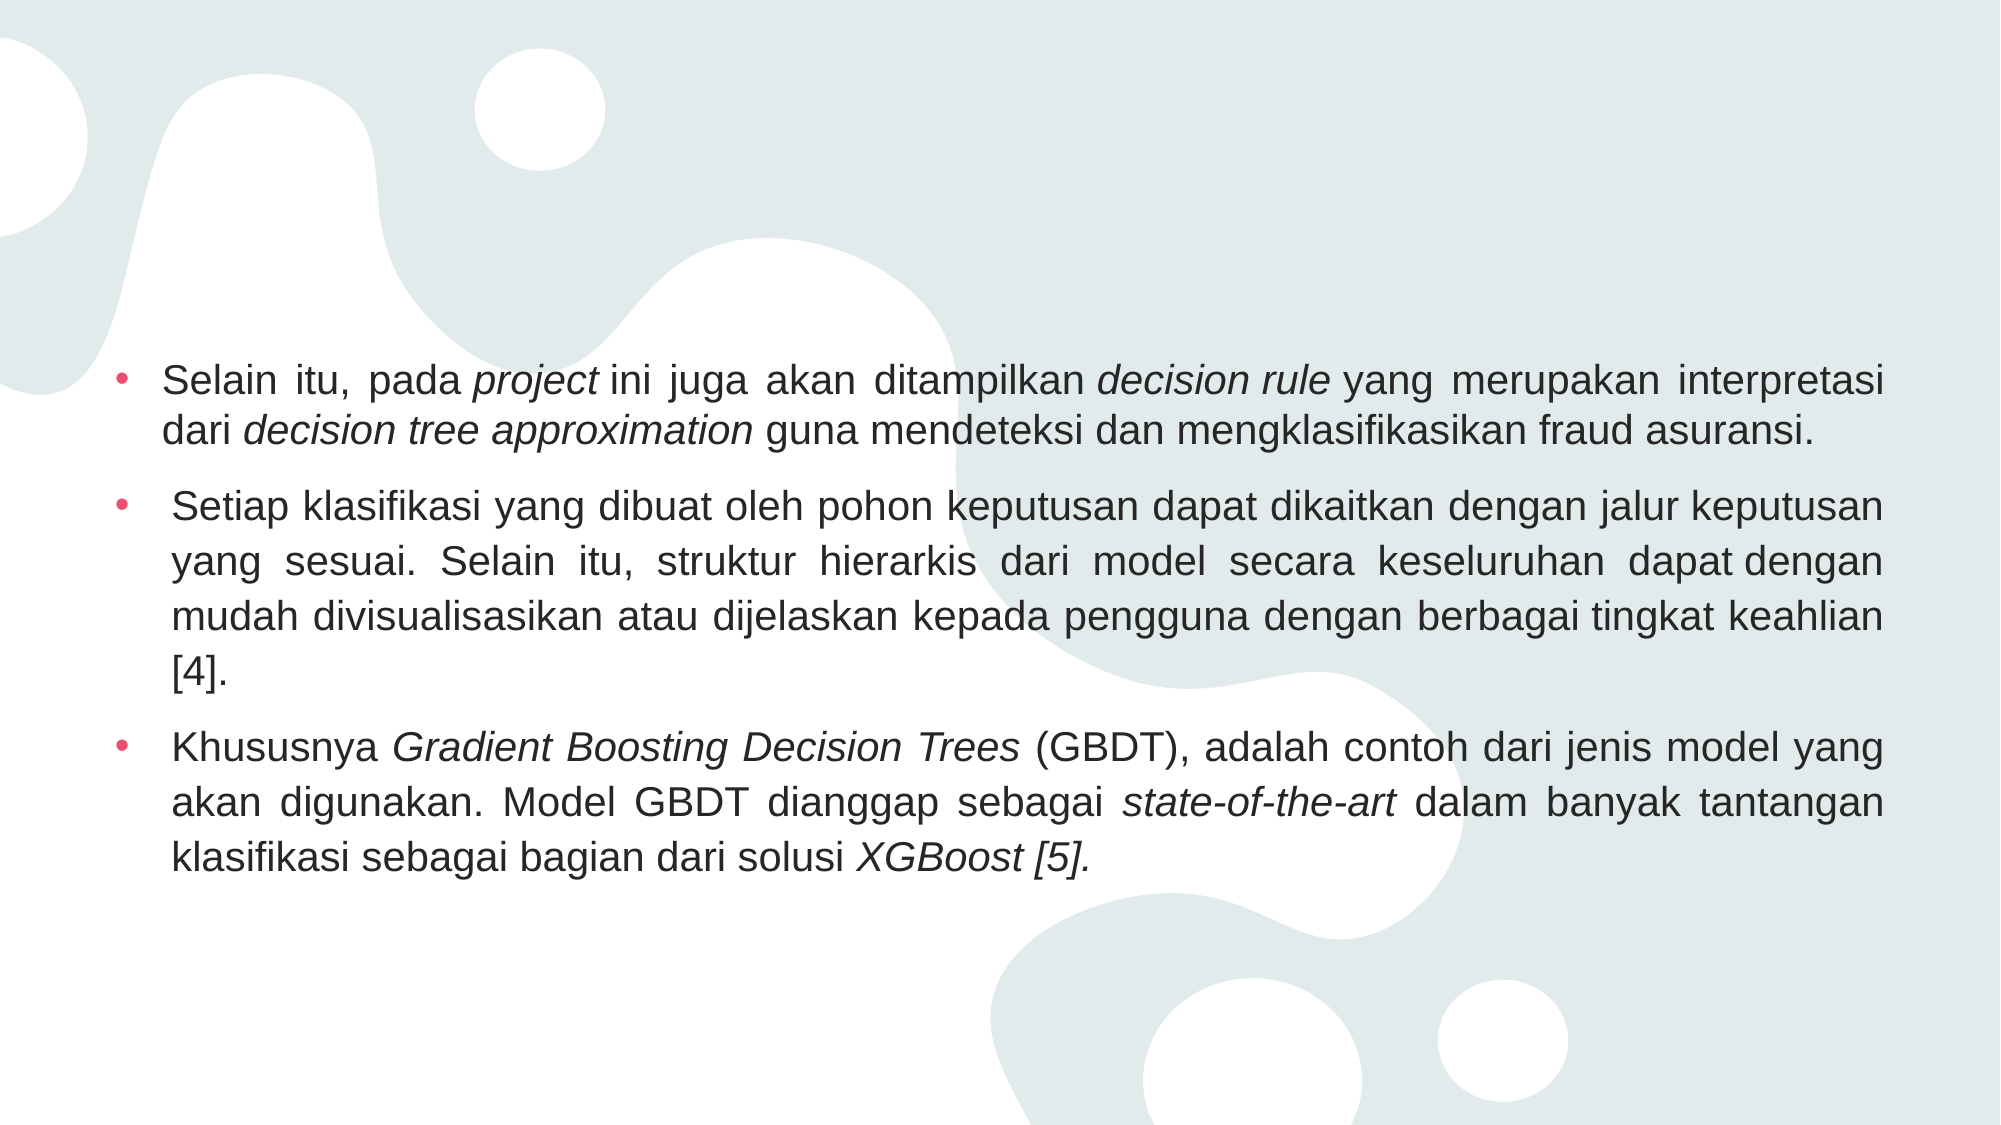

#
Selain itu, pada project ini juga akan ditampilkan decision rule yang merupakan interpretasi dari decision tree approximation guna mendeteksi dan mengklasifikasikan fraud asuransi.
Setiap klasifikasi yang dibuat oleh pohon keputusan dapat dikaitkan dengan jalur keputusan yang sesuai. Selain itu, struktur hierarkis dari model secara keseluruhan dapat dengan mudah divisualisasikan atau dijelaskan kepada pengguna dengan berbagai tingkat keahlian [4].
Khususnya Gradient Boosting Decision Trees (GBDT), adalah contoh dari jenis model yang akan digunakan. Model GBDT dianggap sebagai state-of-the-art dalam banyak tantangan klasifikasi sebagai bagian dari solusi XGBoost [5].